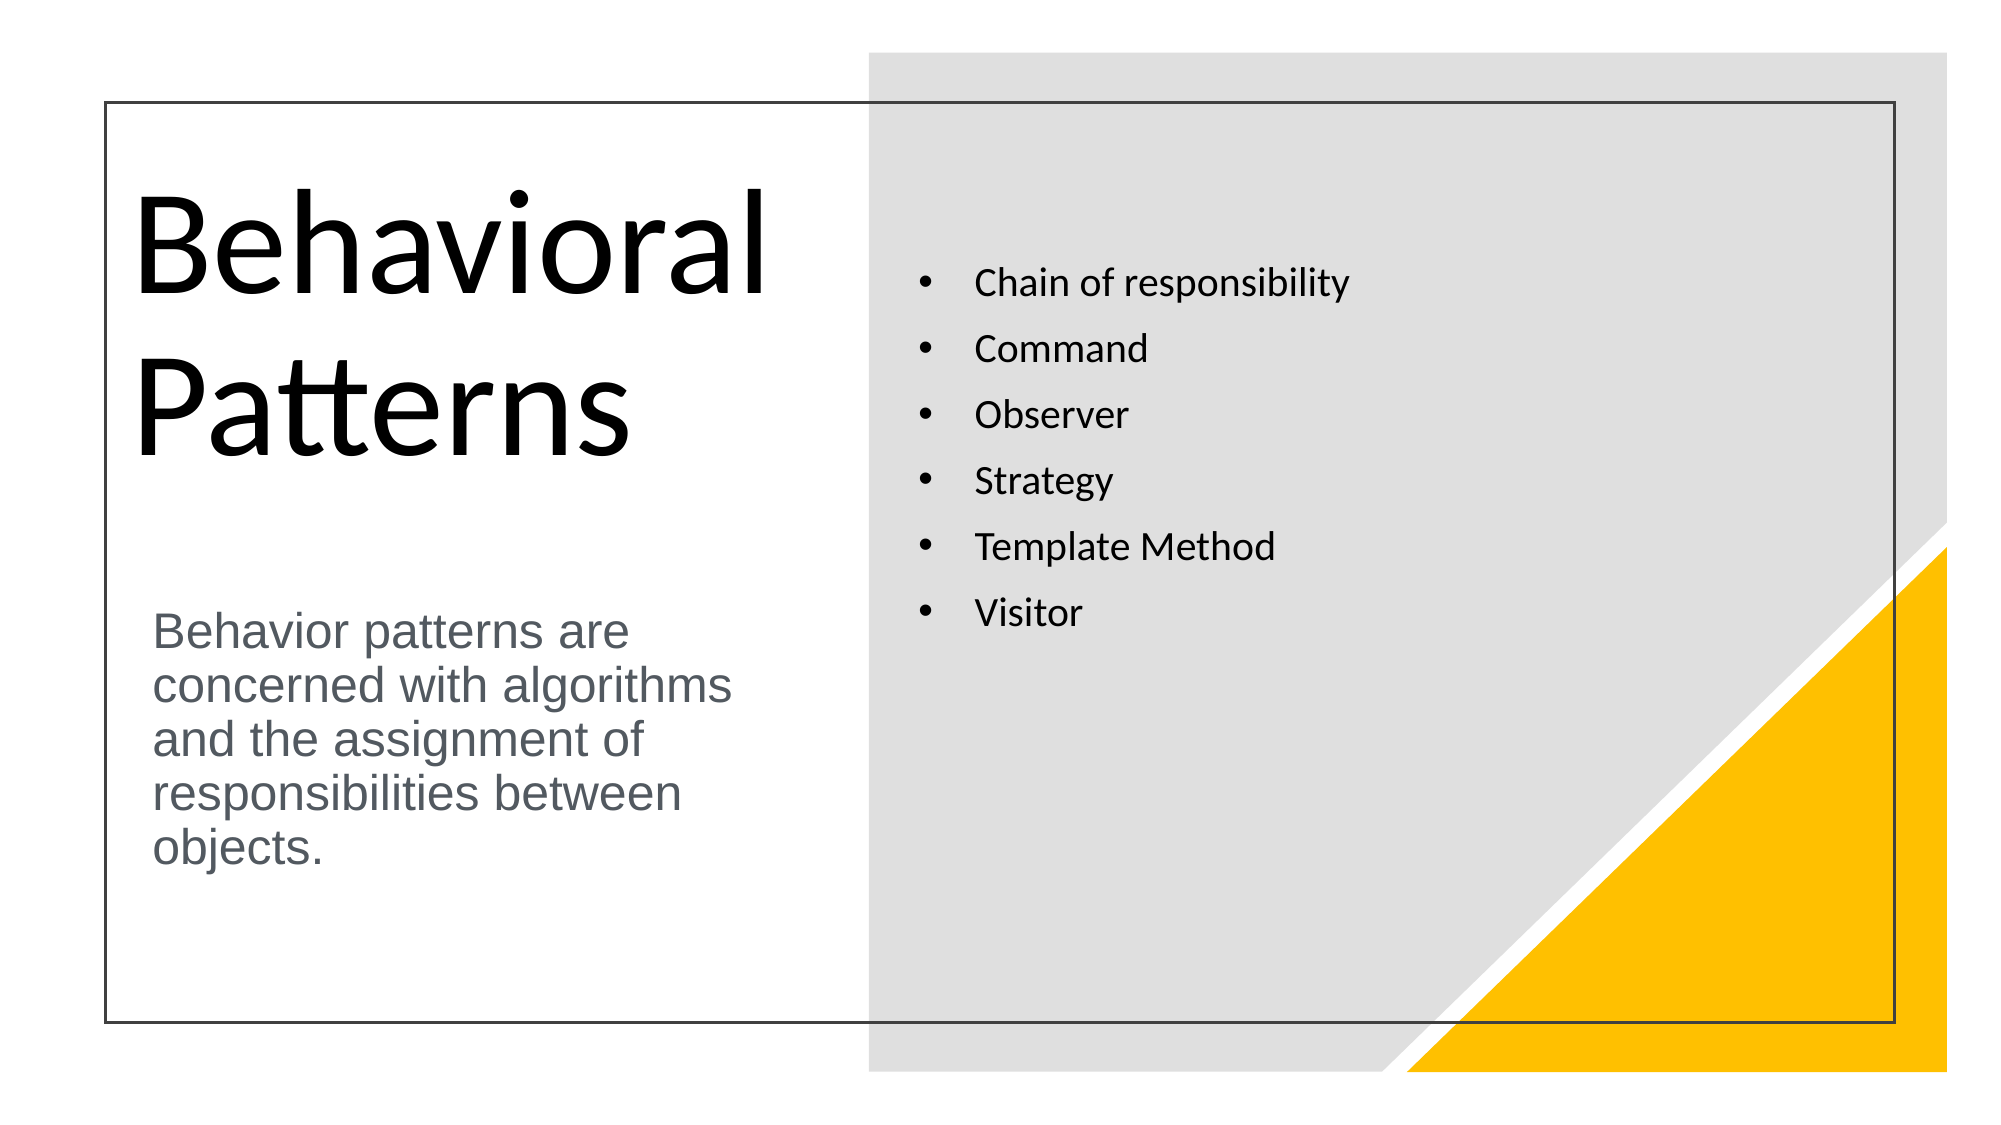

# Behavioral Patterns
Chain of responsibility
Command
Observer
Strategy
Template Method
Visitor

Behavior patterns are concerned with algorithms and the assignment of responsibilities between objects.